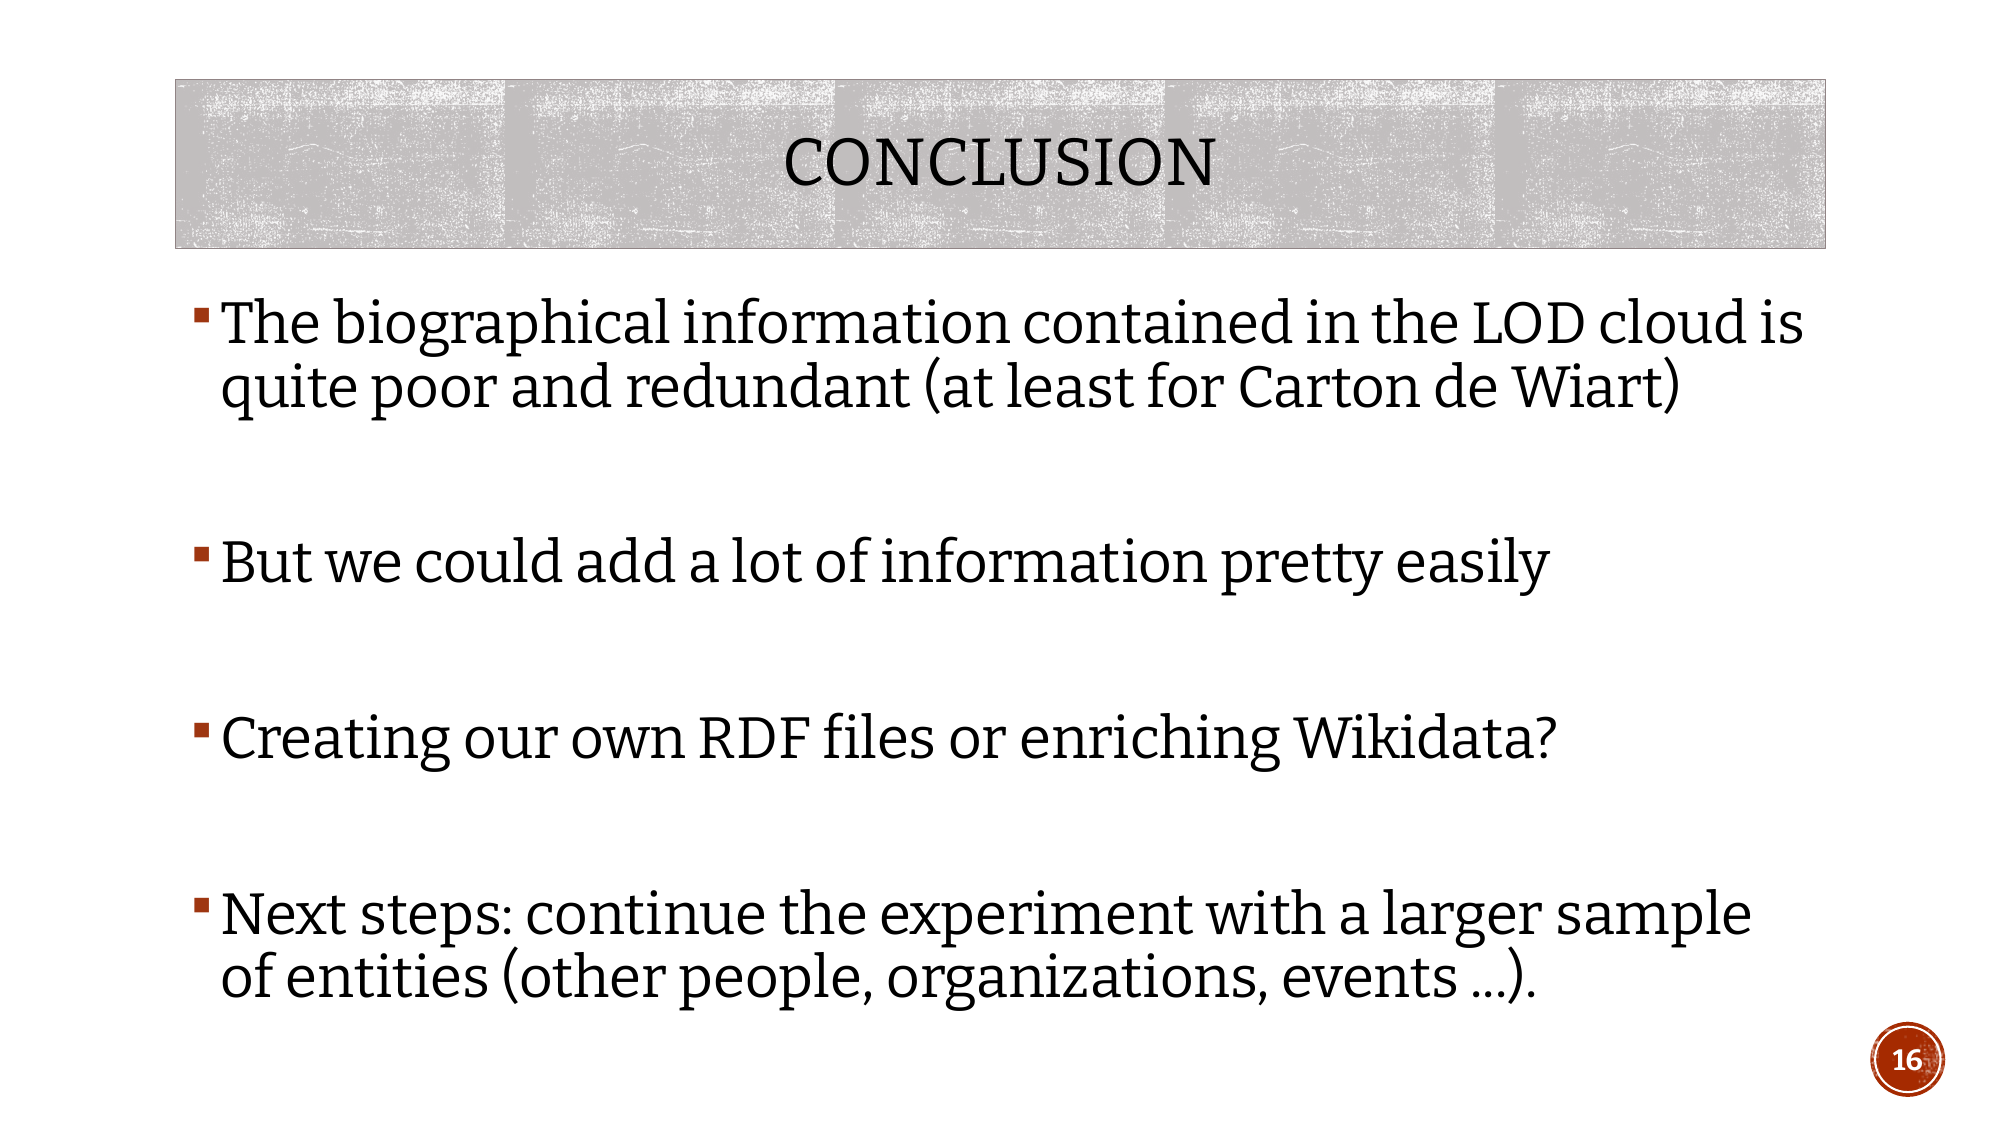

# Conclusion
The biographical information contained in the LOD cloud is quite poor and redundant (at least for Carton de Wiart)

But we could add a lot of information pretty easily

Creating our own RDF files or enriching Wikidata?

Next steps: continue the experiment with a larger sample of entities (other people, organizations, events ...).
16